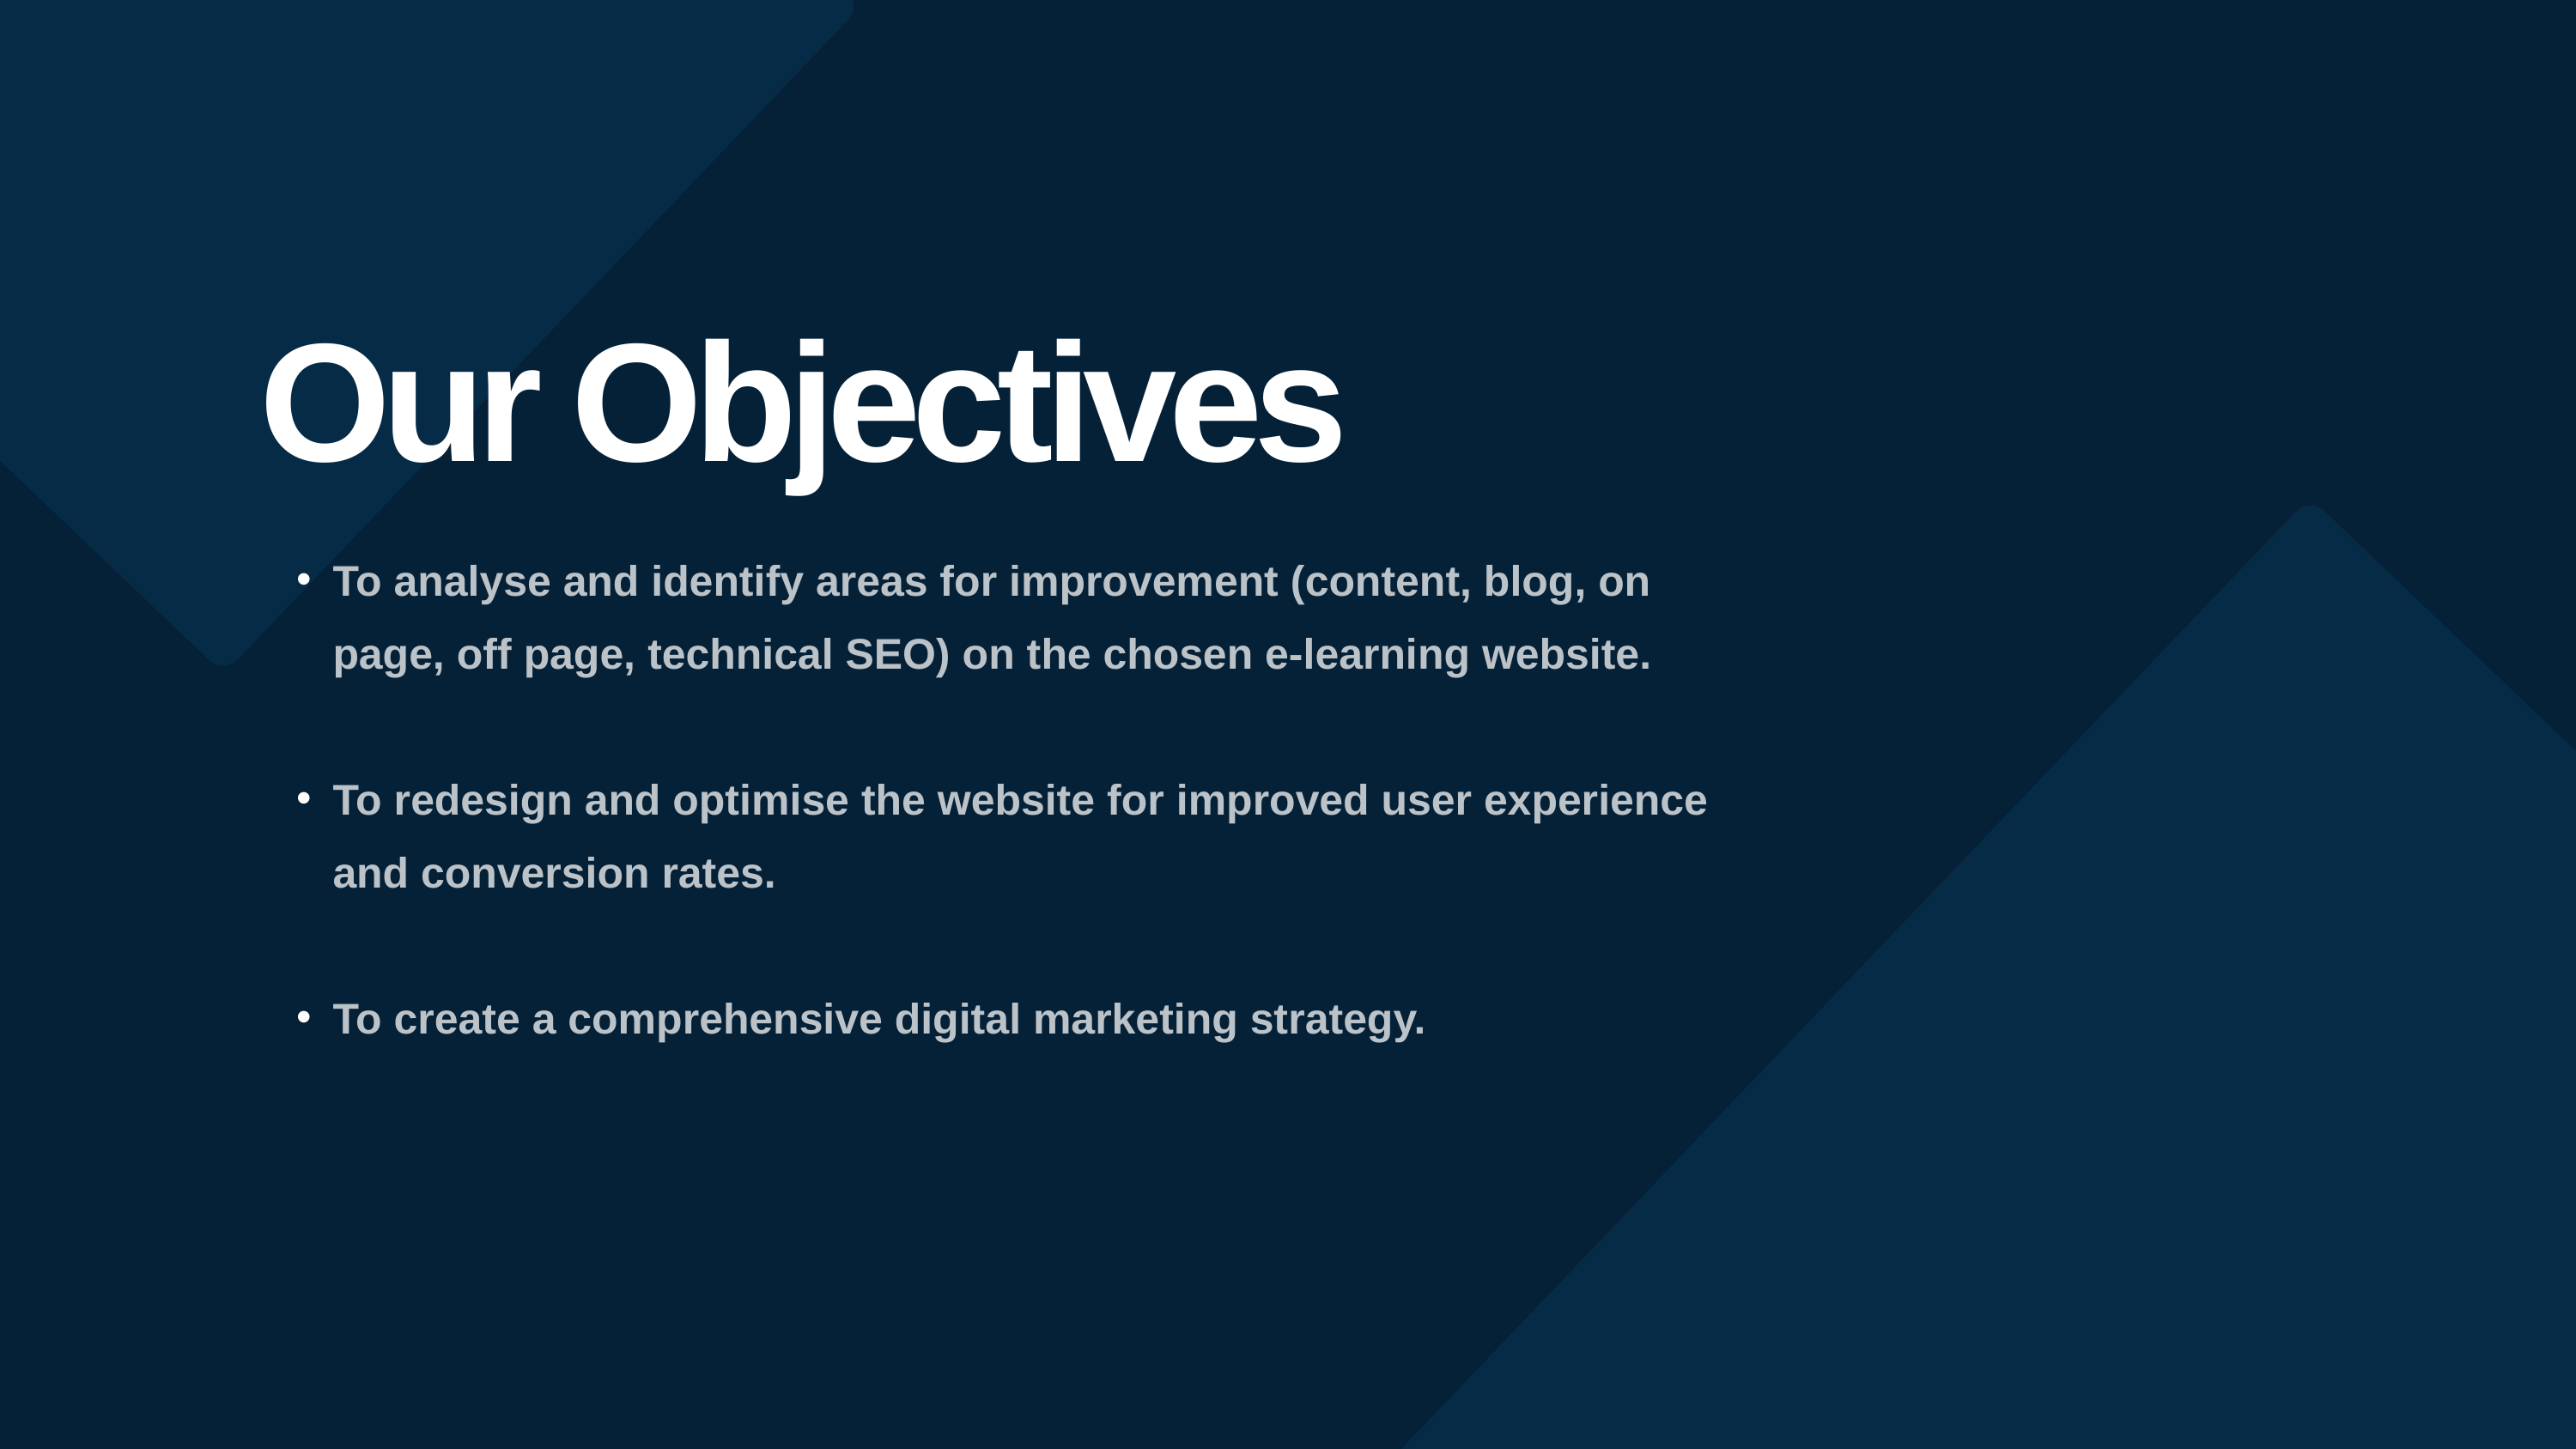

Our Objectives
To analyse and identify areas for improvement (content, blog, on page, off page, technical SEO) on the chosen e-learning website.

To redesign and optimise the website for improved user experience and conversion rates.

To create a comprehensive digital marketing strategy.